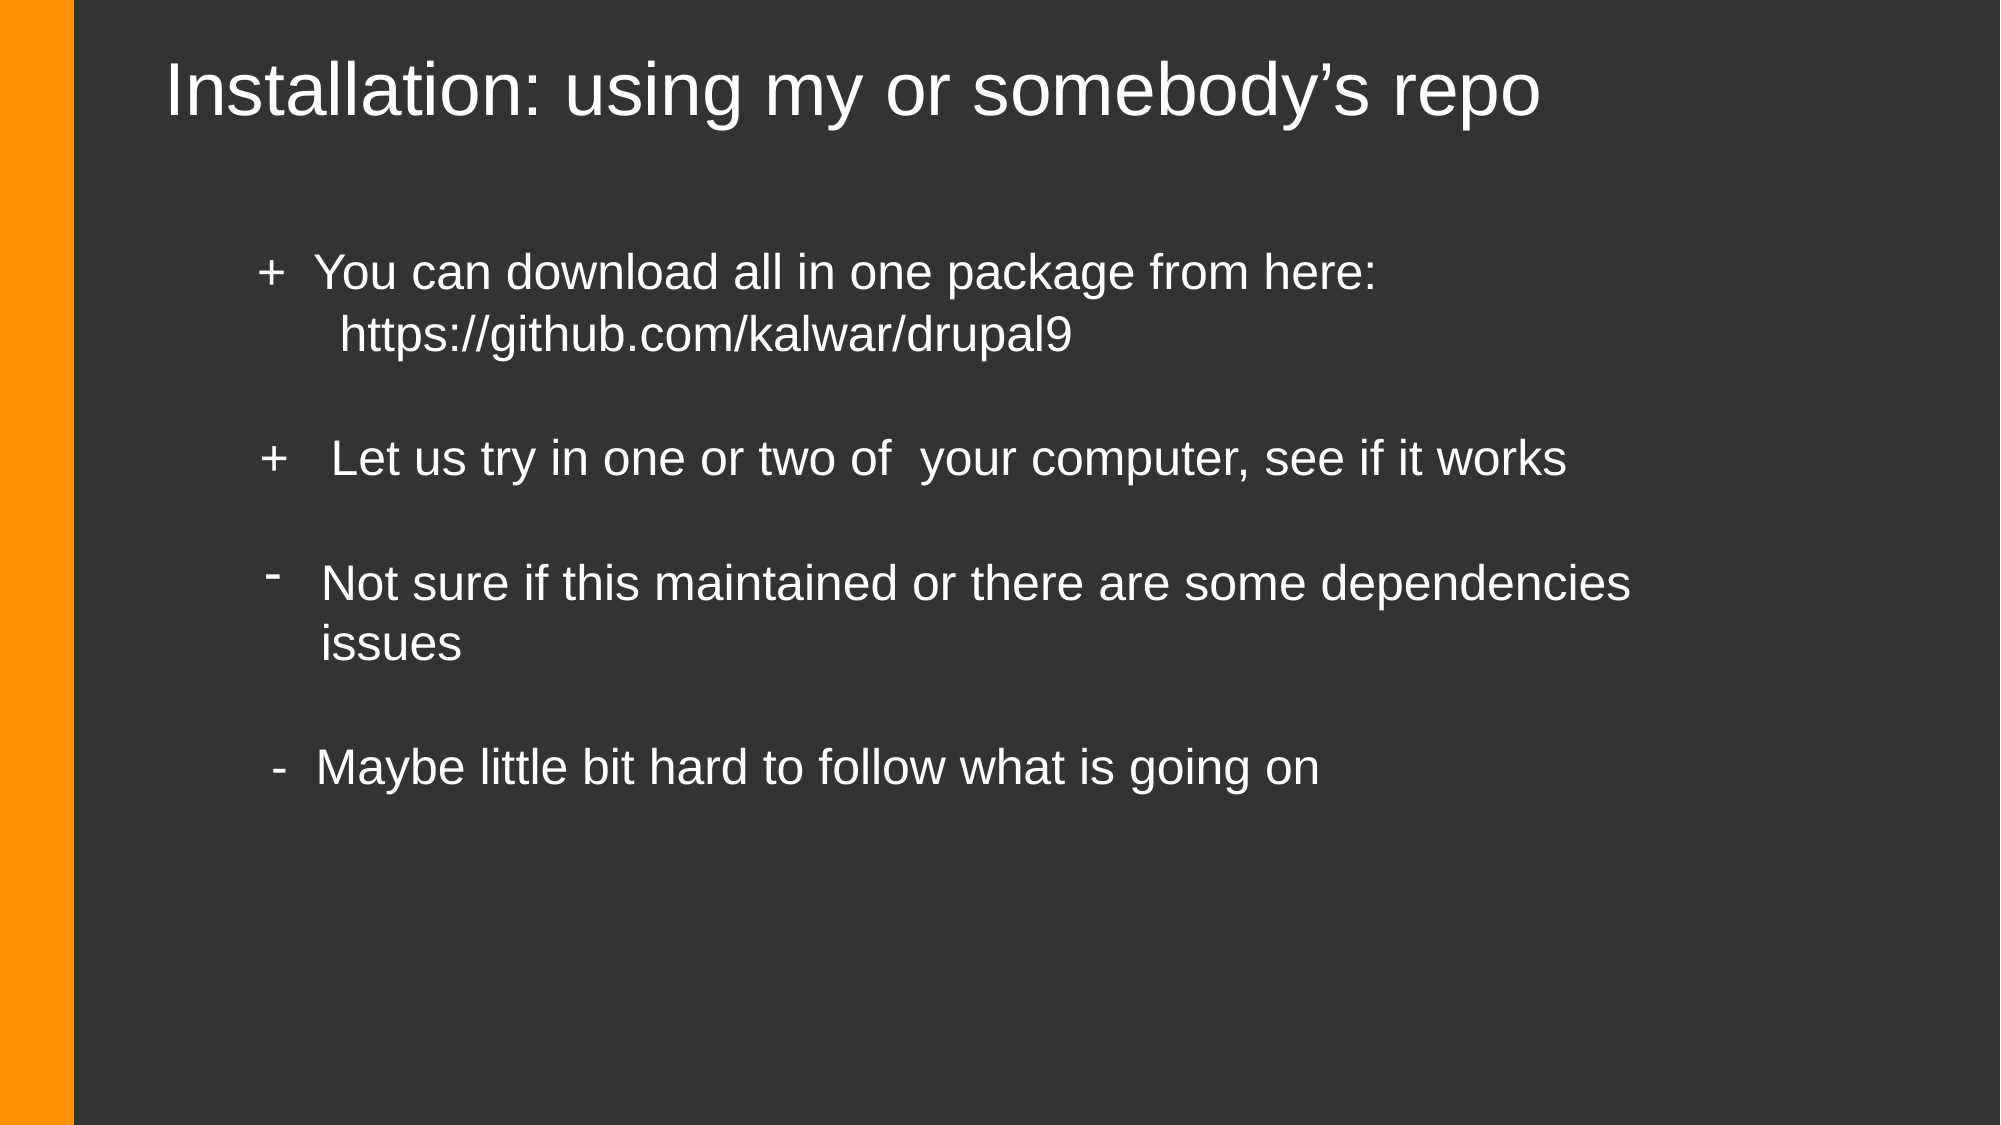

# Installation: using my or somebody’s repo
	  +  You can download all in one package from here:
		https://github.com/kalwar/drupal9

     +   Let us try in one or two of  your computer, see if it works

Not sure if this maintained or there are some dependencies issues

	   -  Maybe little bit hard to follow what is going on